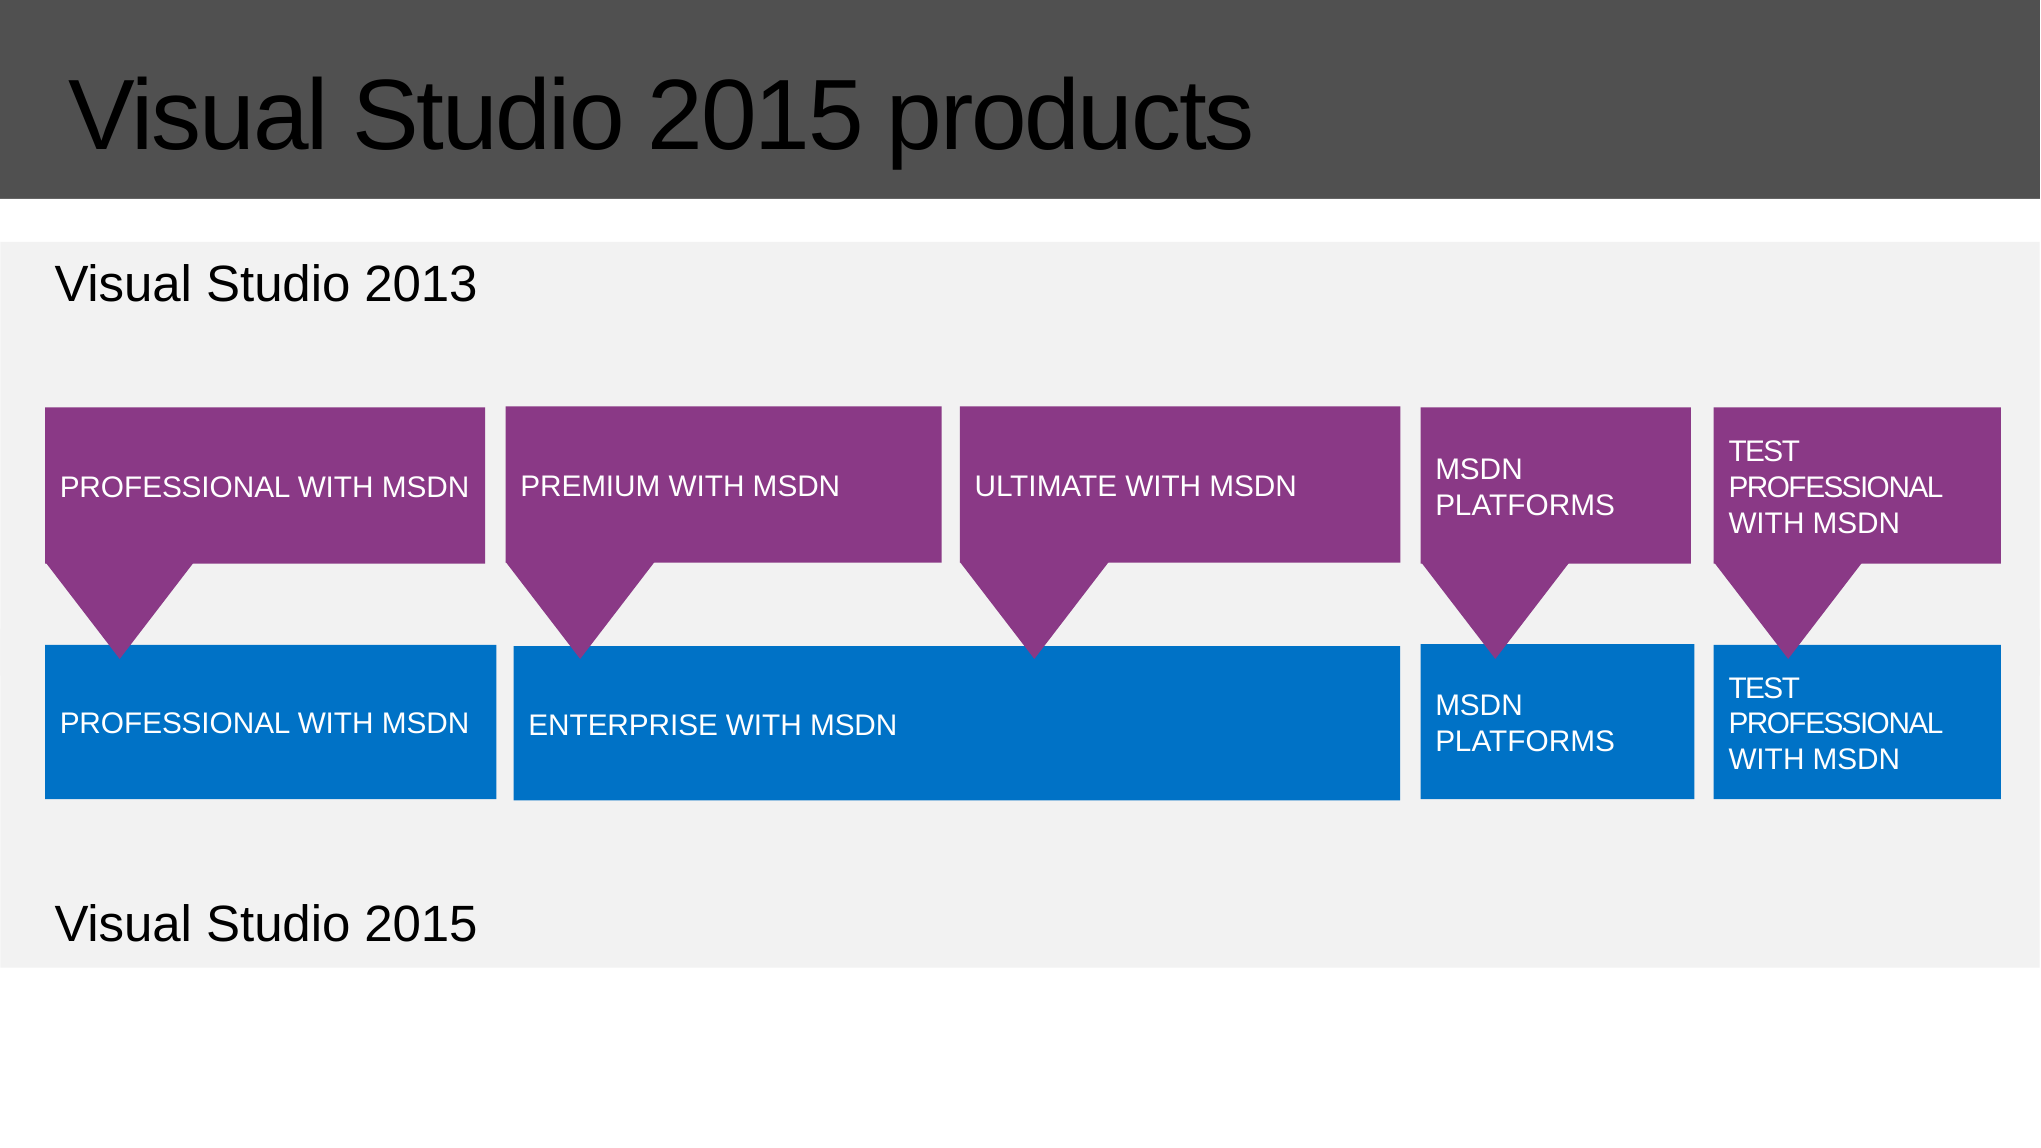

# Visual Studio 2015 products
Visual Studio 2013
PREMIUM WITH MSDN
ULTIMATE WITH MSDN
MSDN PLATFORMS
PROFESSIONAL WITH MSDN
TEST PROFESSIONAL WITH MSDN

Visual Studio 2015
MSDN PLATFORMS
PROFESSIONAL WITH MSDN
TEST PROFESSIONAL WITH MSDN
ENTERPRISE WITH MSDN